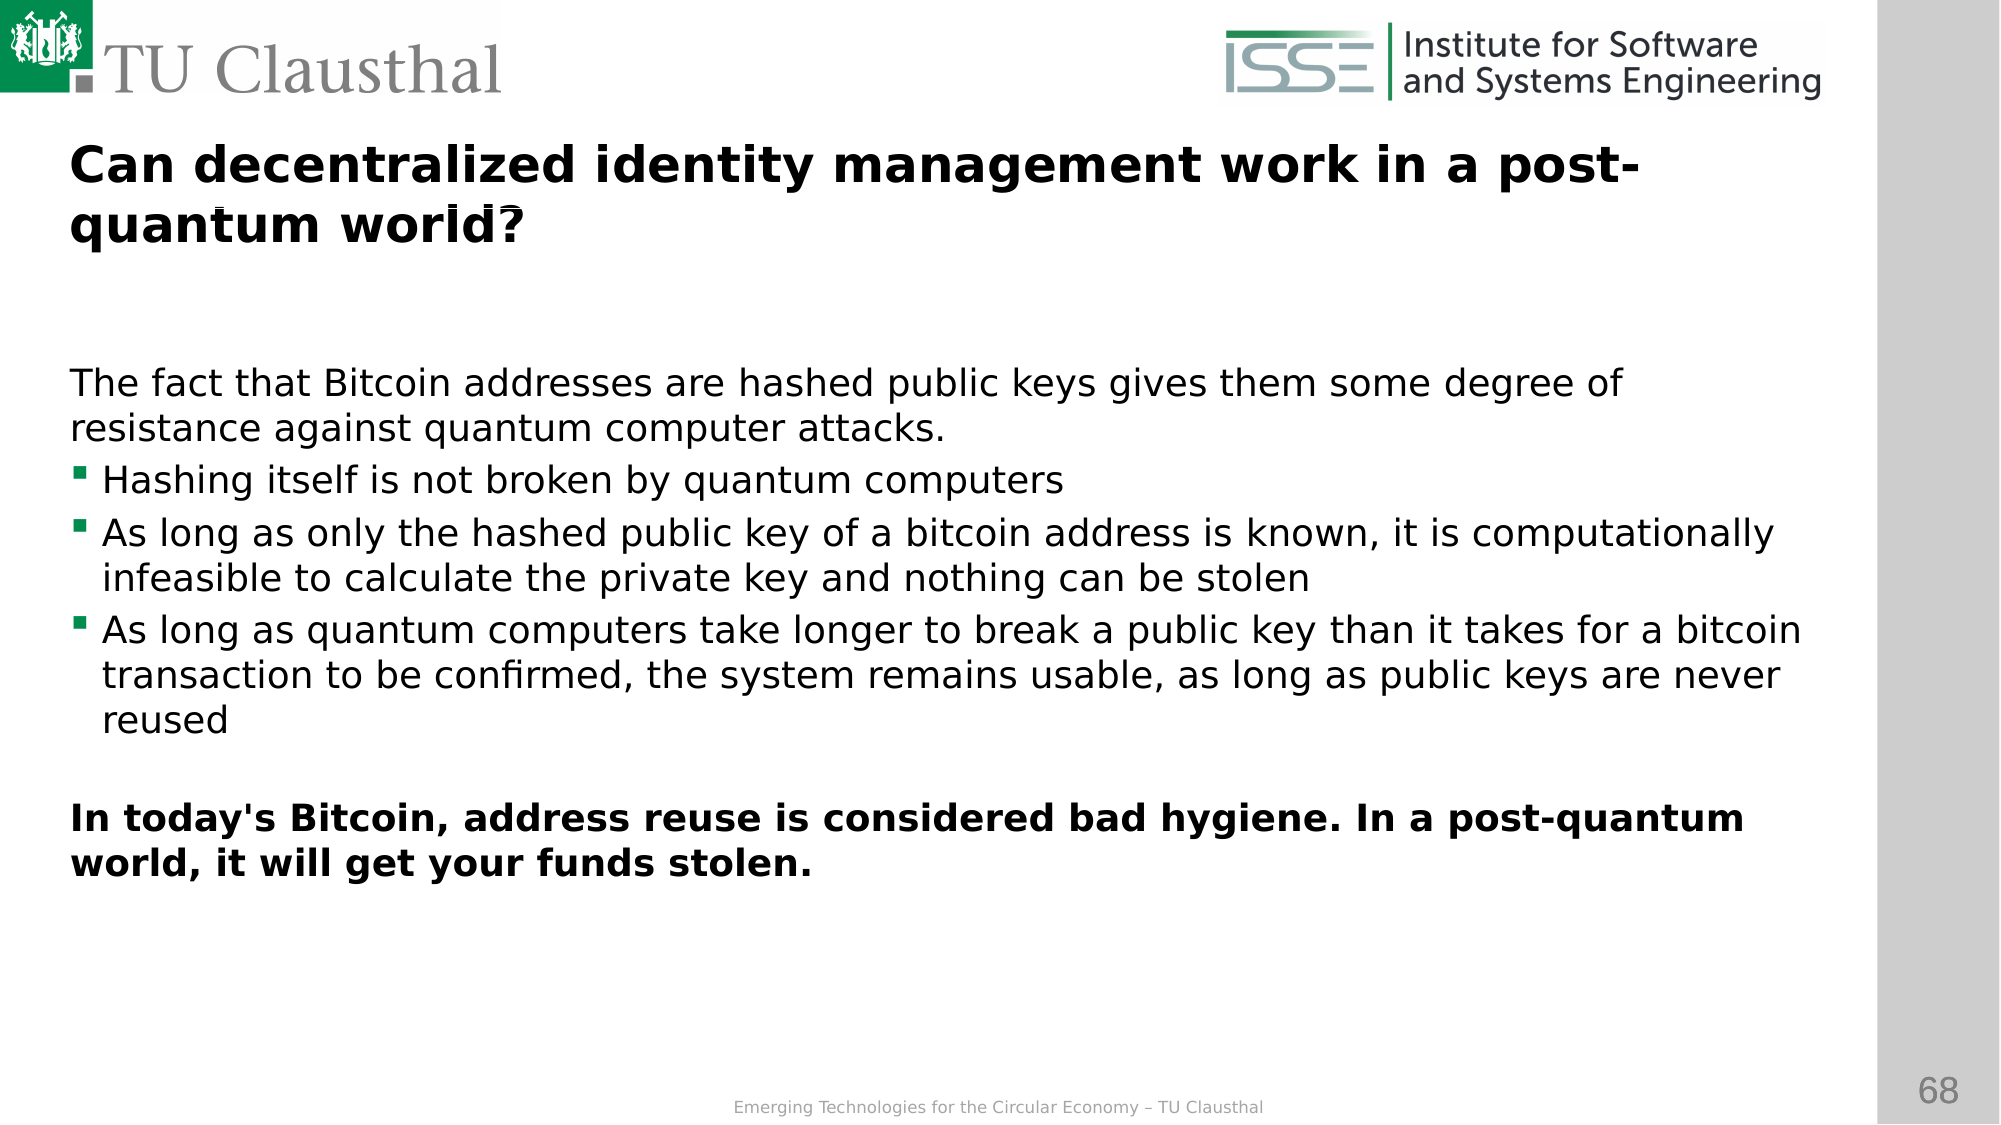

Can decentralized identity management work in a post-quantum world?
The fact that Bitcoin addresses are hashed public keys gives them some degree of resistance against quantum computer attacks.
Hashing itself is not broken by quantum computers
As long as only the hashed public key of a bitcoin address is known, it is computationally infeasible to calculate the private key and nothing can be stolen
As long as quantum computers take longer to break a public key than it takes for a bitcoin transaction to be confirmed, the system remains usable, as long as public keys are never reused
In today's Bitcoin, address reuse is considered bad hygiene. In a post-quantum world, it will get your funds stolen.